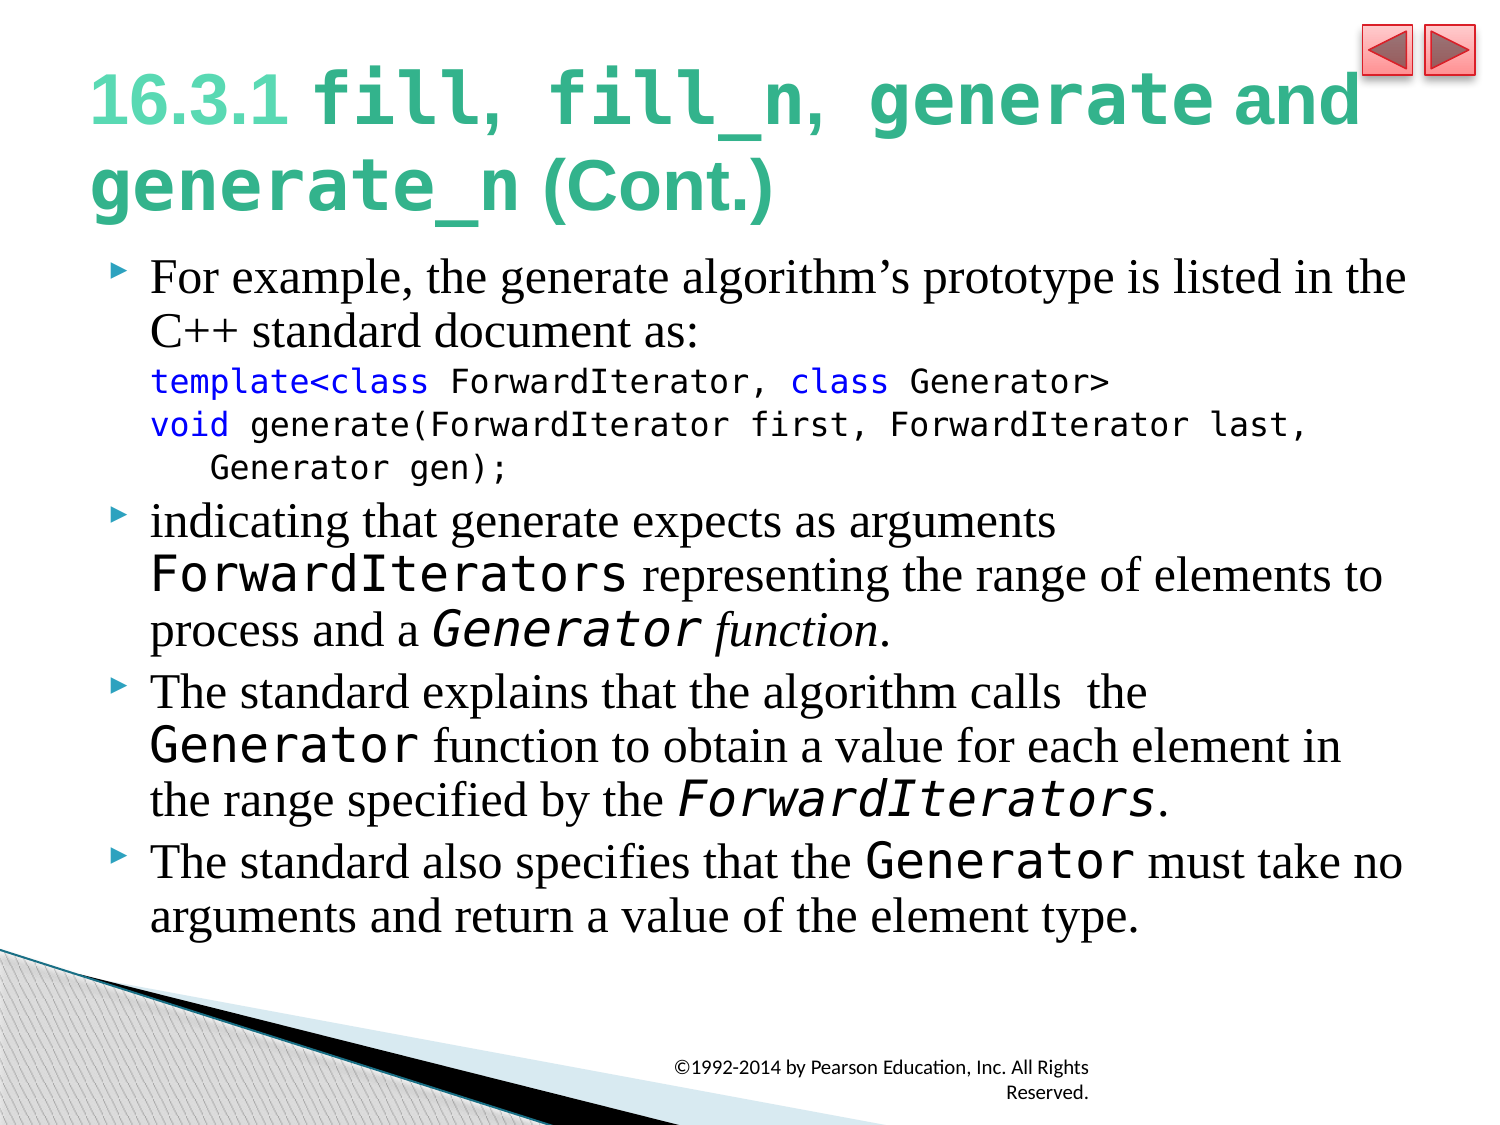

# 16.3.1 fill, fill_n, generate and generate_n (Cont.)
For example, the generate algorithm’s prototype is listed in the C++ standard document as:
template<class ForwardIterator, class Generator>
void generate(ForwardIterator first, ForwardIterator last,
   Generator gen);
indicating that generate expects as arguments ForwardIterators representing the range of elements to process and a Generator function.
The standard explains that the algorithm calls  the Generator function to obtain a value for each element in the range specified by the ForwardIterators.
The standard also specifies that the Generator must take no arguments and return a value of the element type.
©1992-2014 by Pearson Education, Inc. All Rights Reserved.